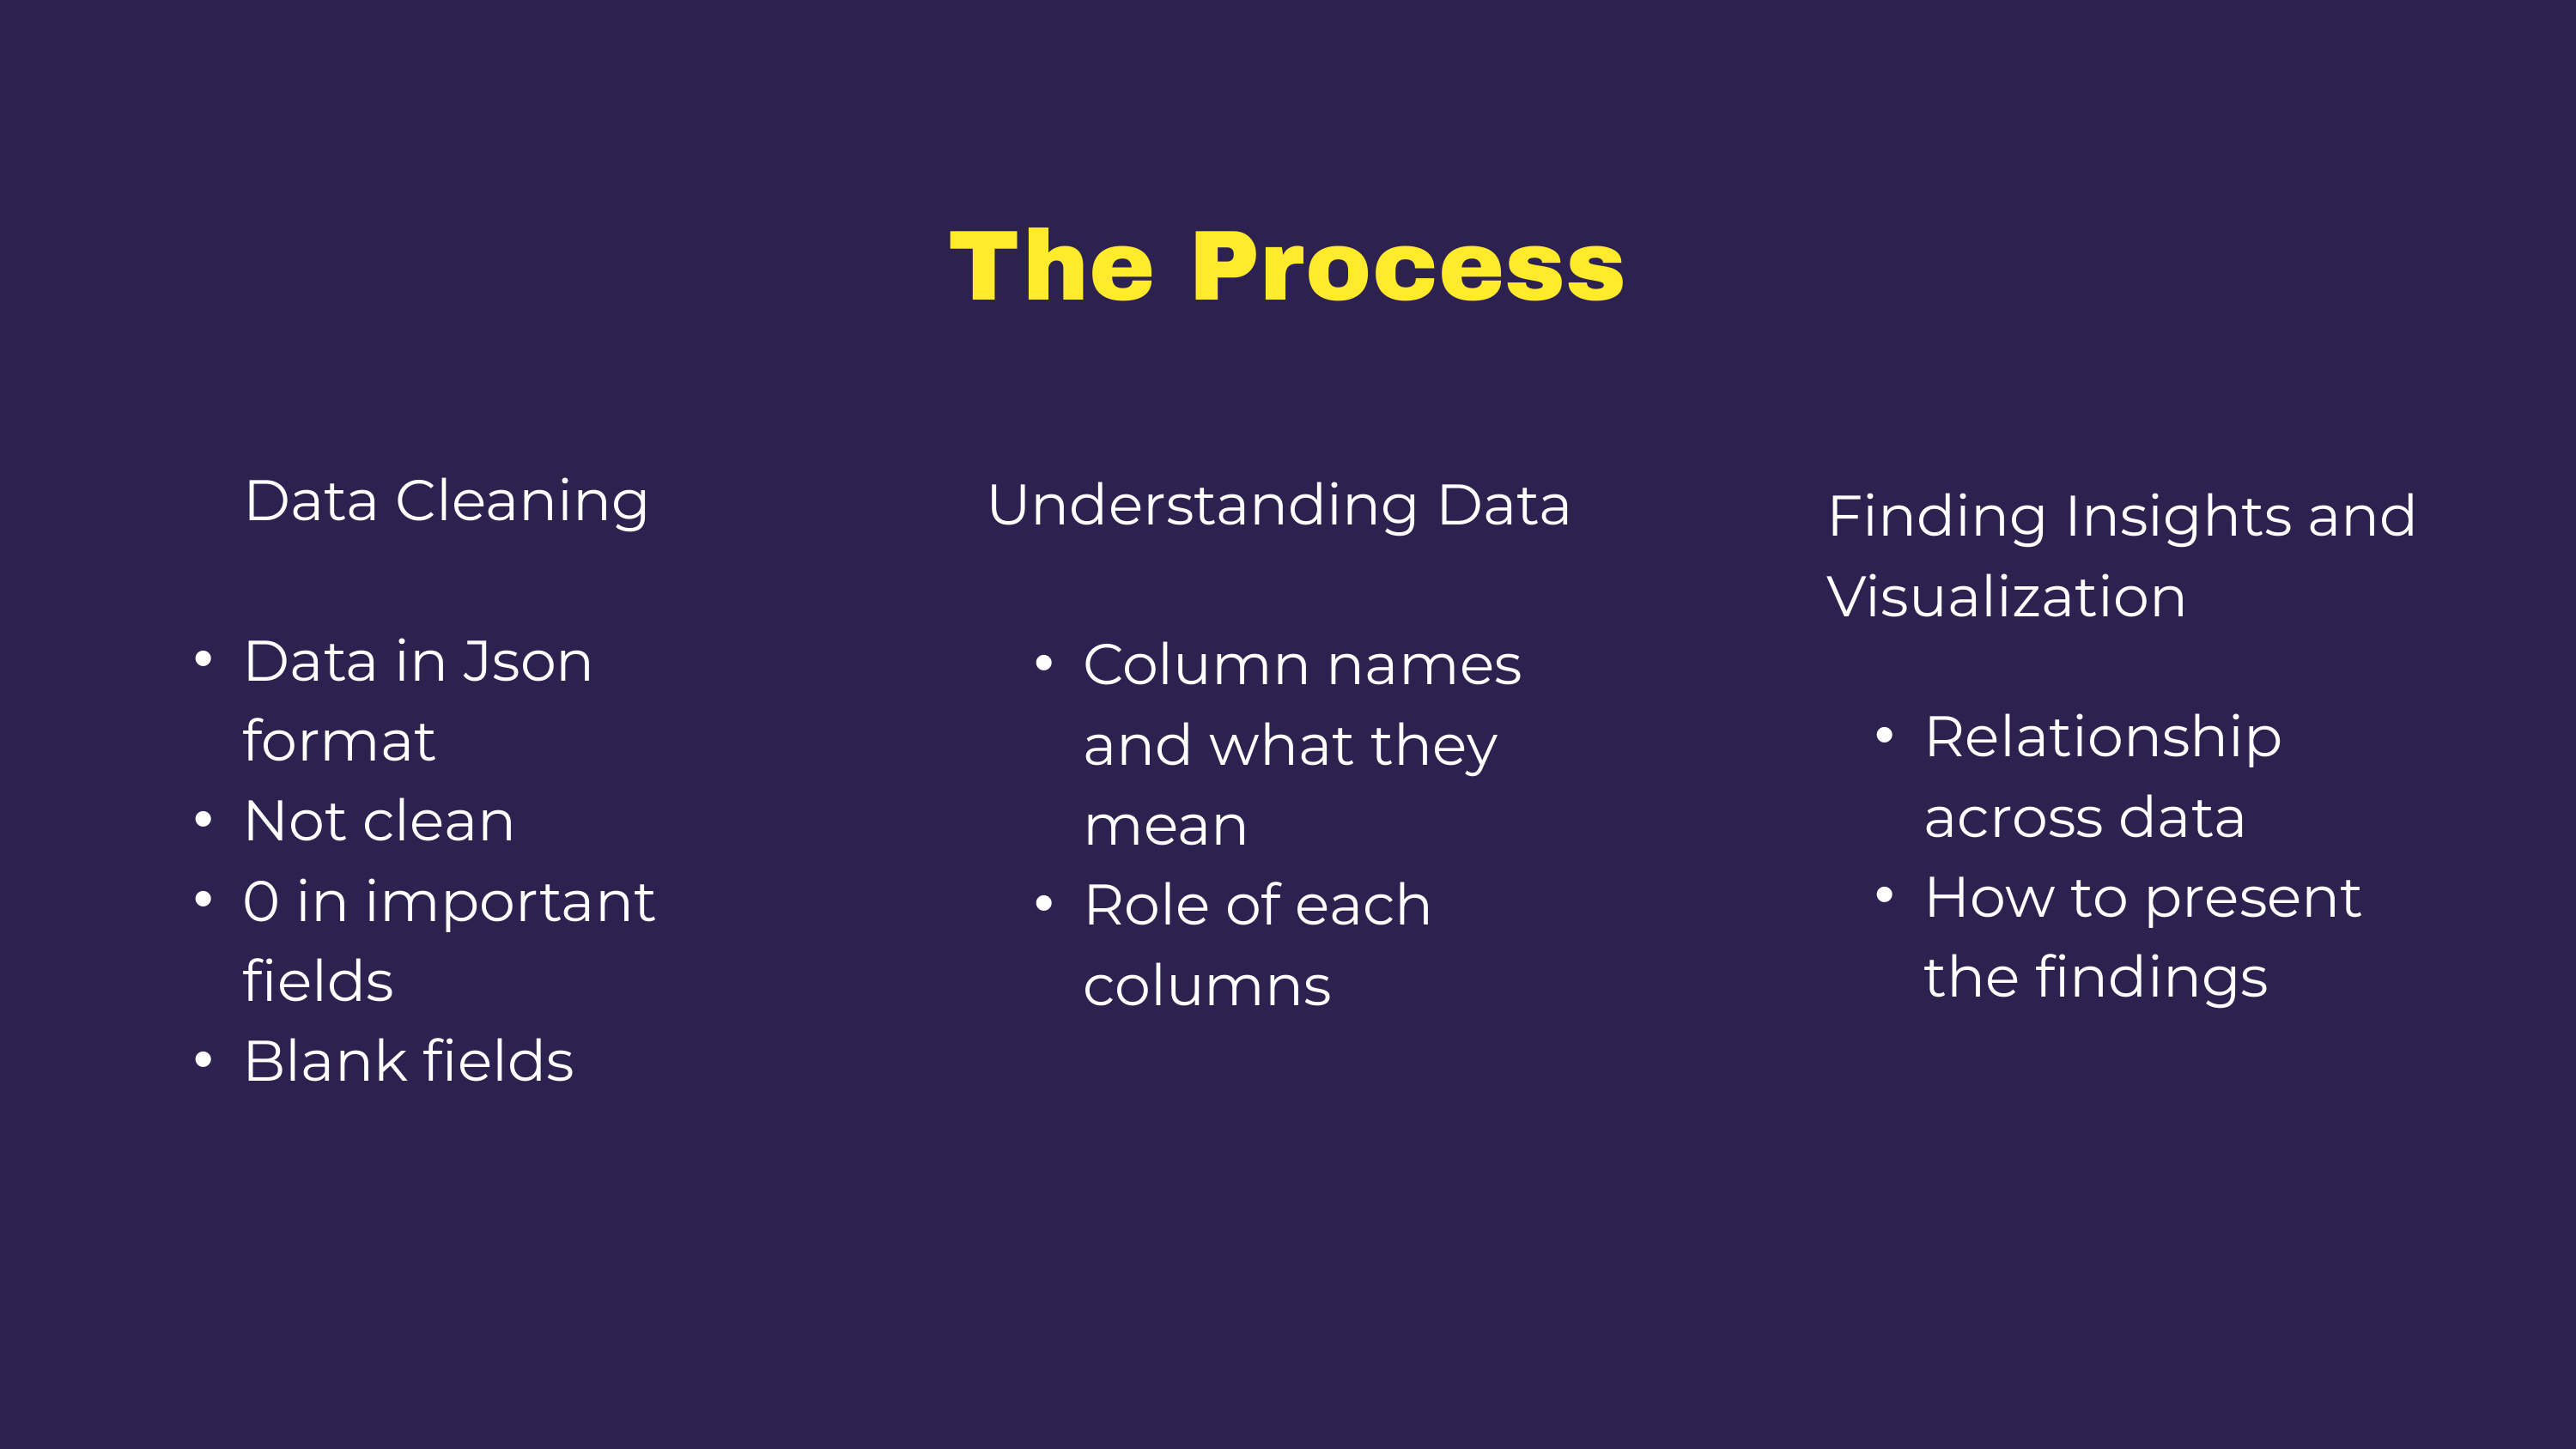

The Process
Data Cleaning

Data in Json format
Not clean
0 in important fields
Blank fields

Understanding Data

Column names and what they mean
Role of each columns

Finding Insights and Visualization

Relationship across data
How to present the findings